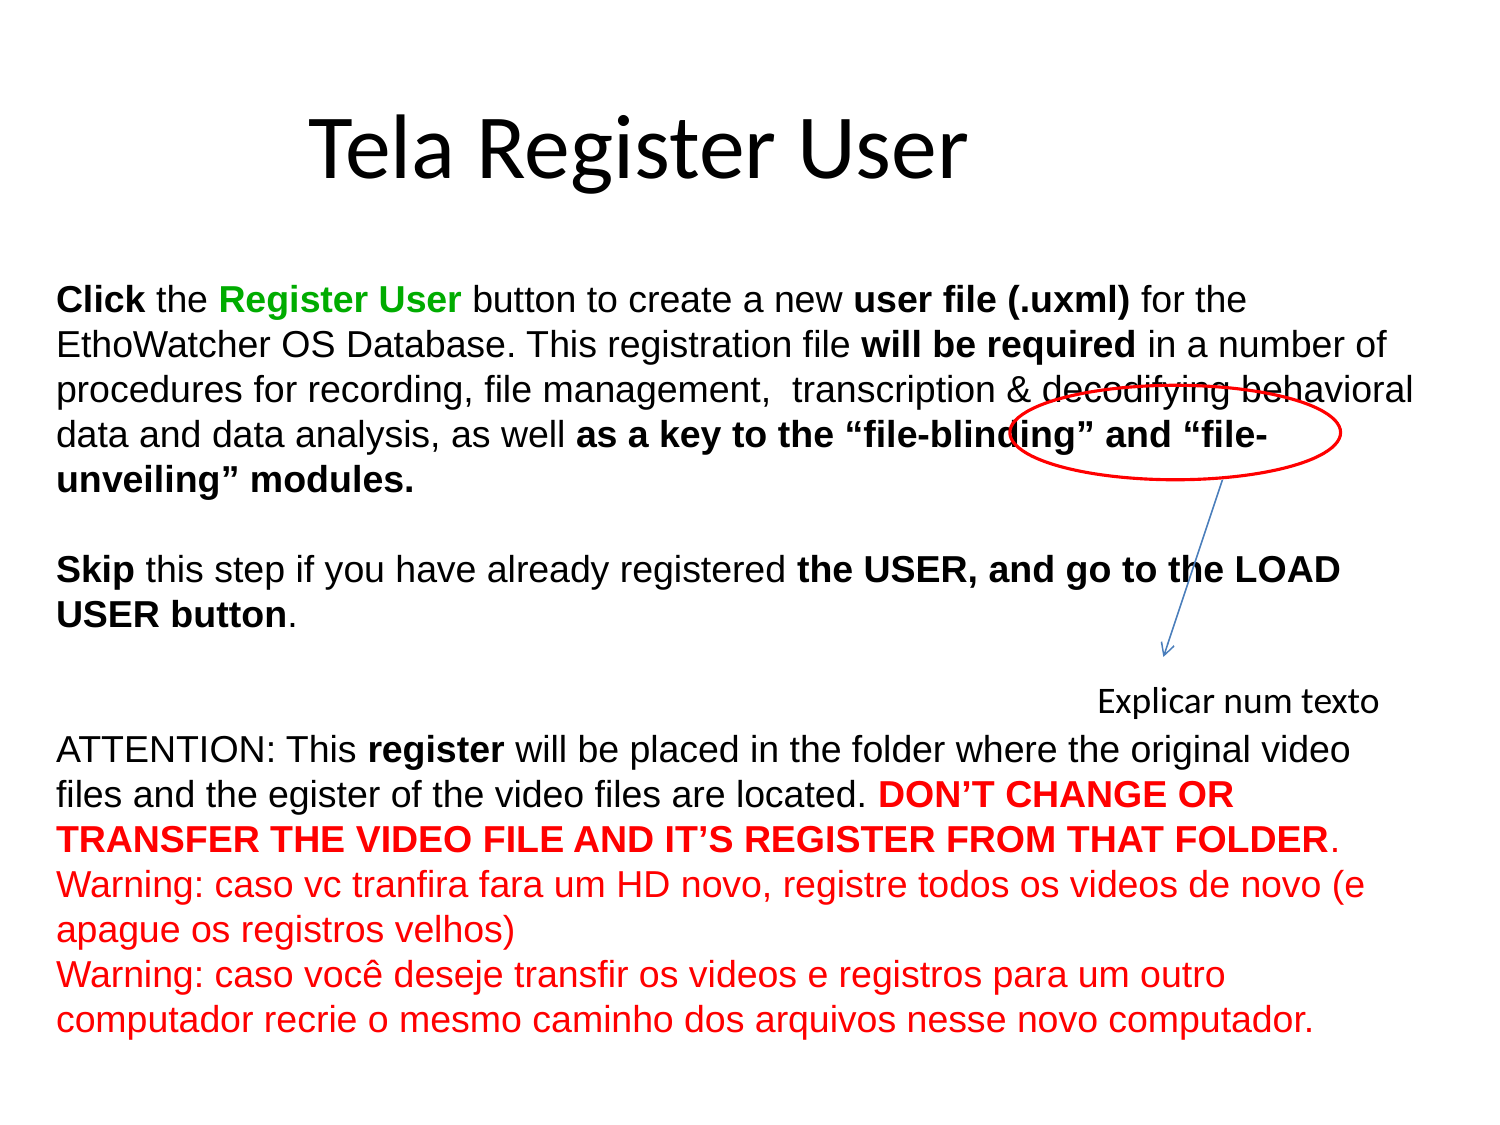

Tela Register User
Click the Register User button to create a new user file (.uxml) for the EthoWatcher OS Database. This registration file will be required in a number of procedures for recording, file management,  transcription & decodifying behavioral data and data analysis, as well as a key to the “file-blinding” and “file-unveiling” modules.

Skip this step if you have already registered the USER, and go to the LOAD USER button.

ATTENTION: This register will be placed in the folder where the original video files and the egister of the video files are located. DON’T CHANGE OR TRANSFER THE VIDEO FILE AND IT’S REGISTER FROM THAT FOLDER.
Warning: caso vc tranfira fara um HD novo, registre todos os videos de novo (e apague os registros velhos)
Warning: caso você deseje transfir os videos e registros para um outro computador recrie o mesmo caminho dos arquivos nesse novo computador.

corrigido

Explicar num texto